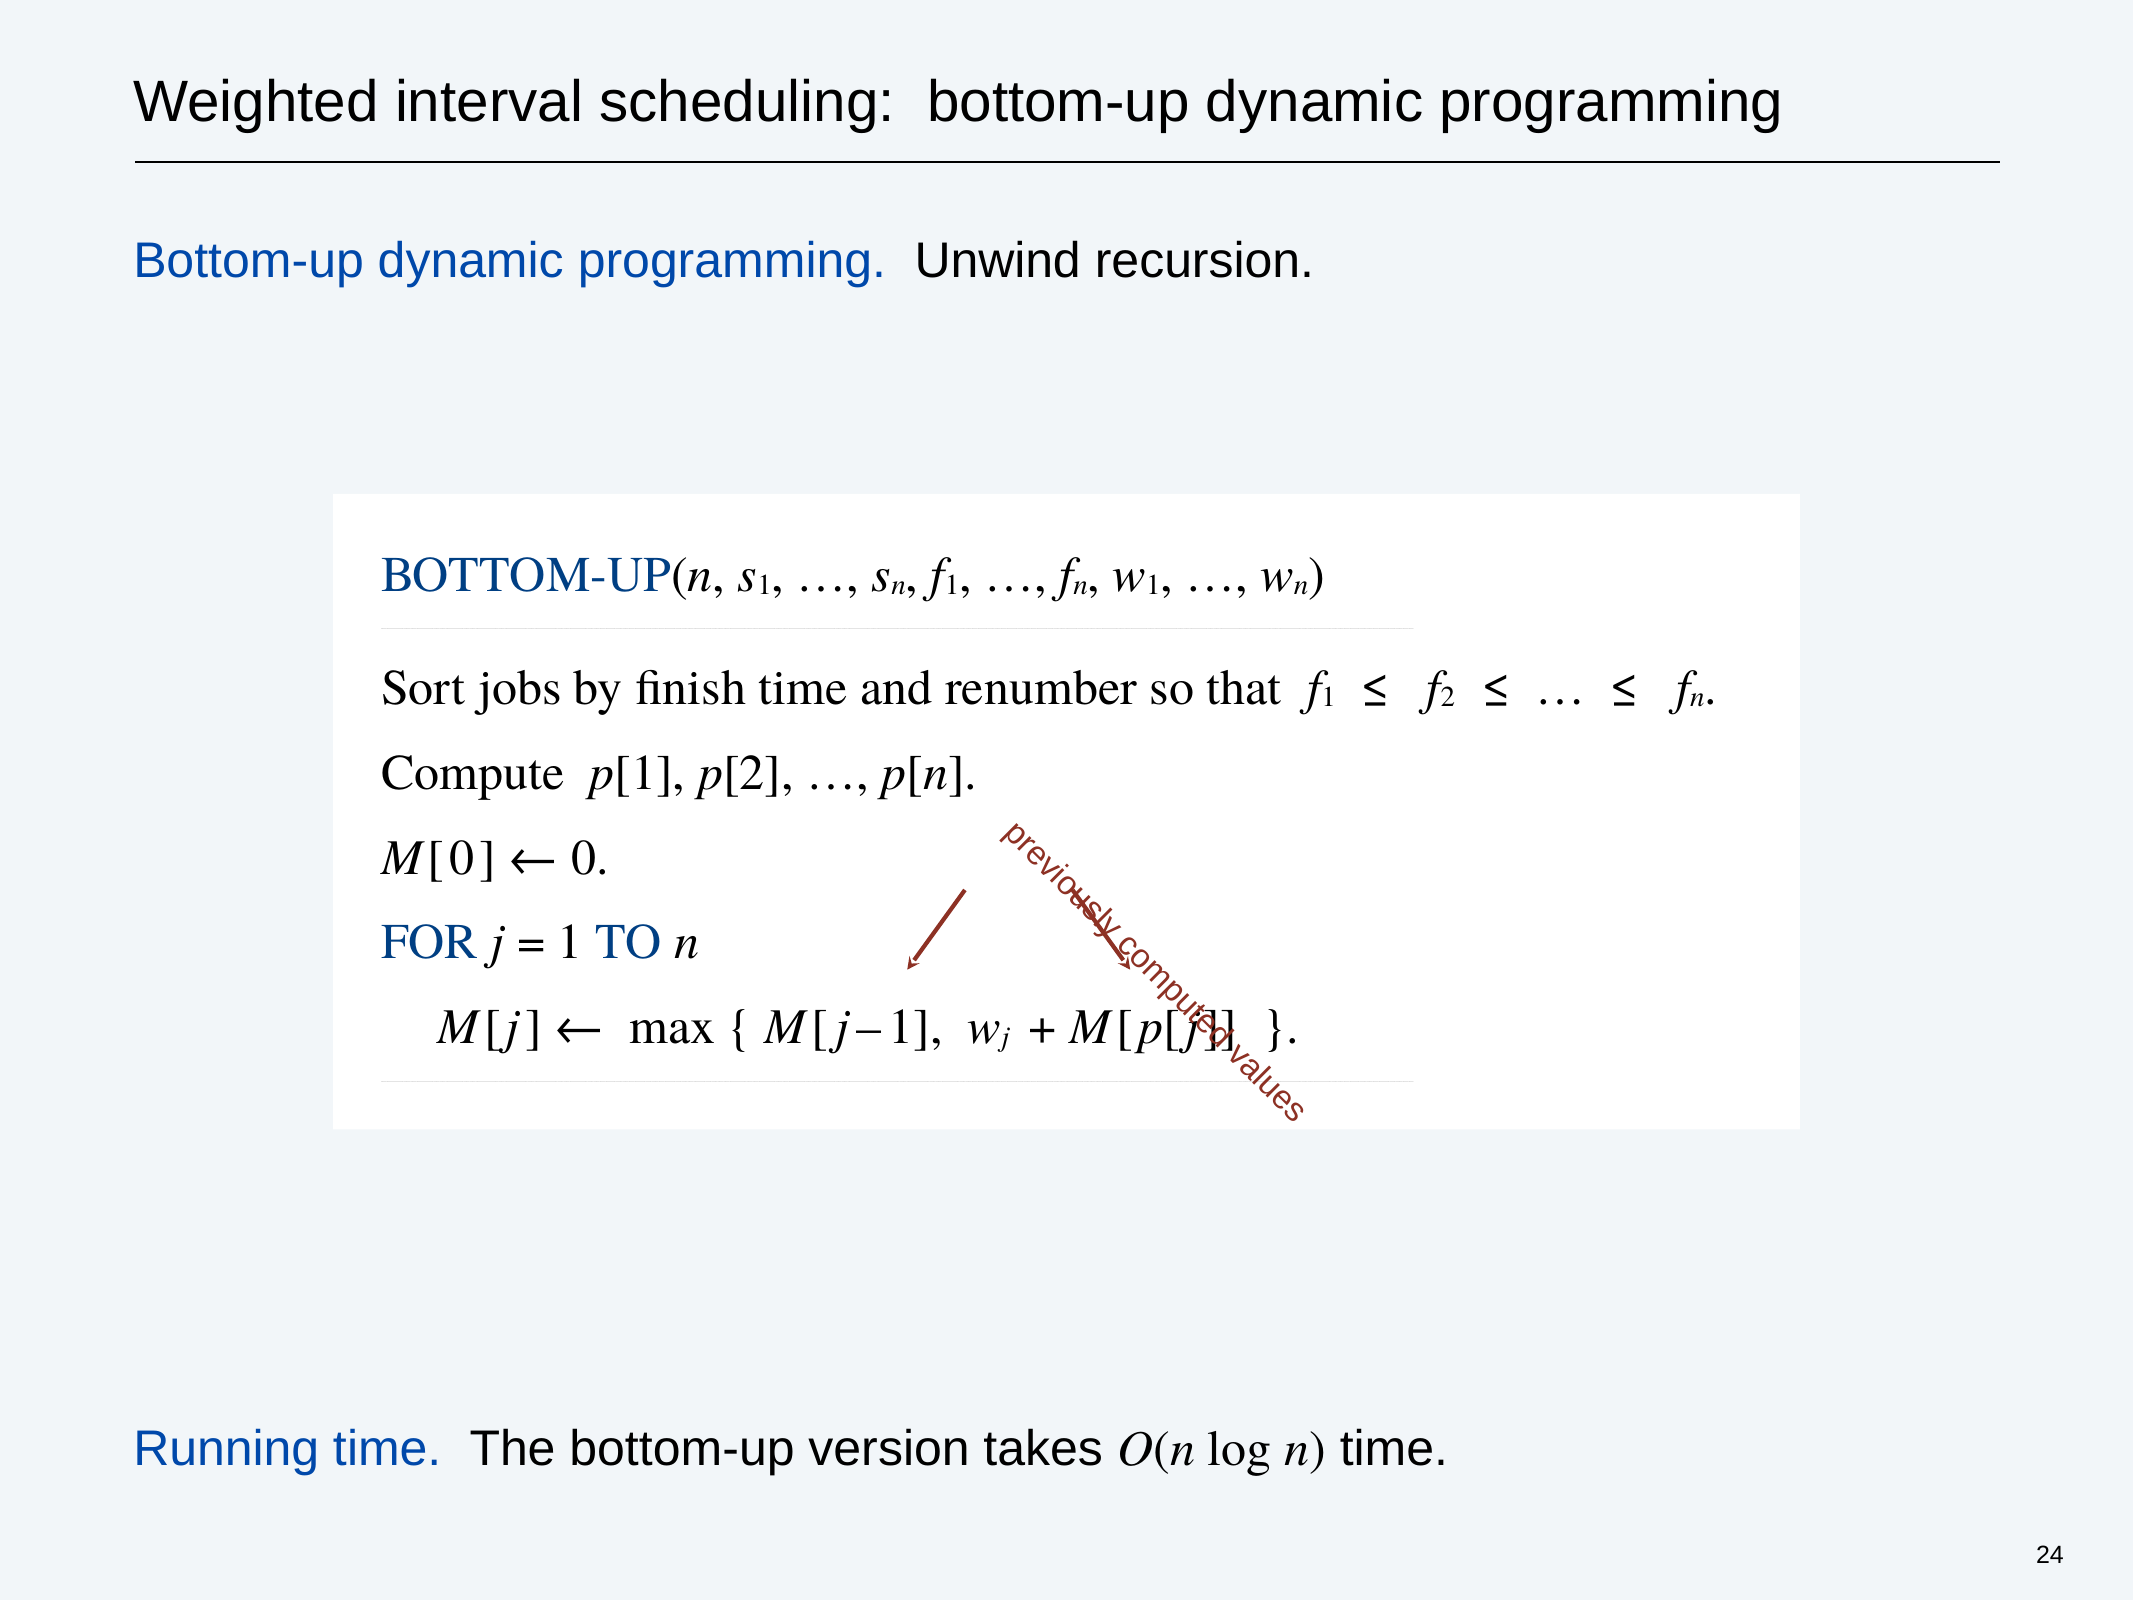

# Weighted interval scheduling:  bottom-up dynamic programming

Bottom-up dynamic programming.  Unwind recursion.
Running time.  The bottom-up version takes O(n log n) time.
Bottom-Up(n, s1, …, sn, f1, …, fn, w1, …, wn)
_________________________________________________________________________________________________________________________________________________________________________________________________________________________________________________________________________________________________________________________________________________________________________________________________________________________________________________________________________________________________________________________________________________________________________________________________________________________________________________________________________________________________________________________________________________________________________________________________________________________________________________________________________________________________________________________________________________________________________________________________________________________________________________________________________________
Sort jobs by finish time and renumber so that  f1  ≤   f2   ≤  …  ≤   fn.
Compute  p[1], p[2], …, p[n].
M[0] ← 0.
For j = 1 to n
M[j] ←  max { M[ j – 1],  wj  + M[p[j]]  }.
_________________________________________________________________________________________________________________________________________________________________________________________________________________________________________________________________________________________________________________________________________________________________________________________________________________________________________________________________________________________________________________________________________________________________________________________________________________________________________________________________________________________________________________________________________________________________________________________________________________________________________________________________________________________________________________________________________________________________________________________________________________________________________________________________________________
previously computed values

24